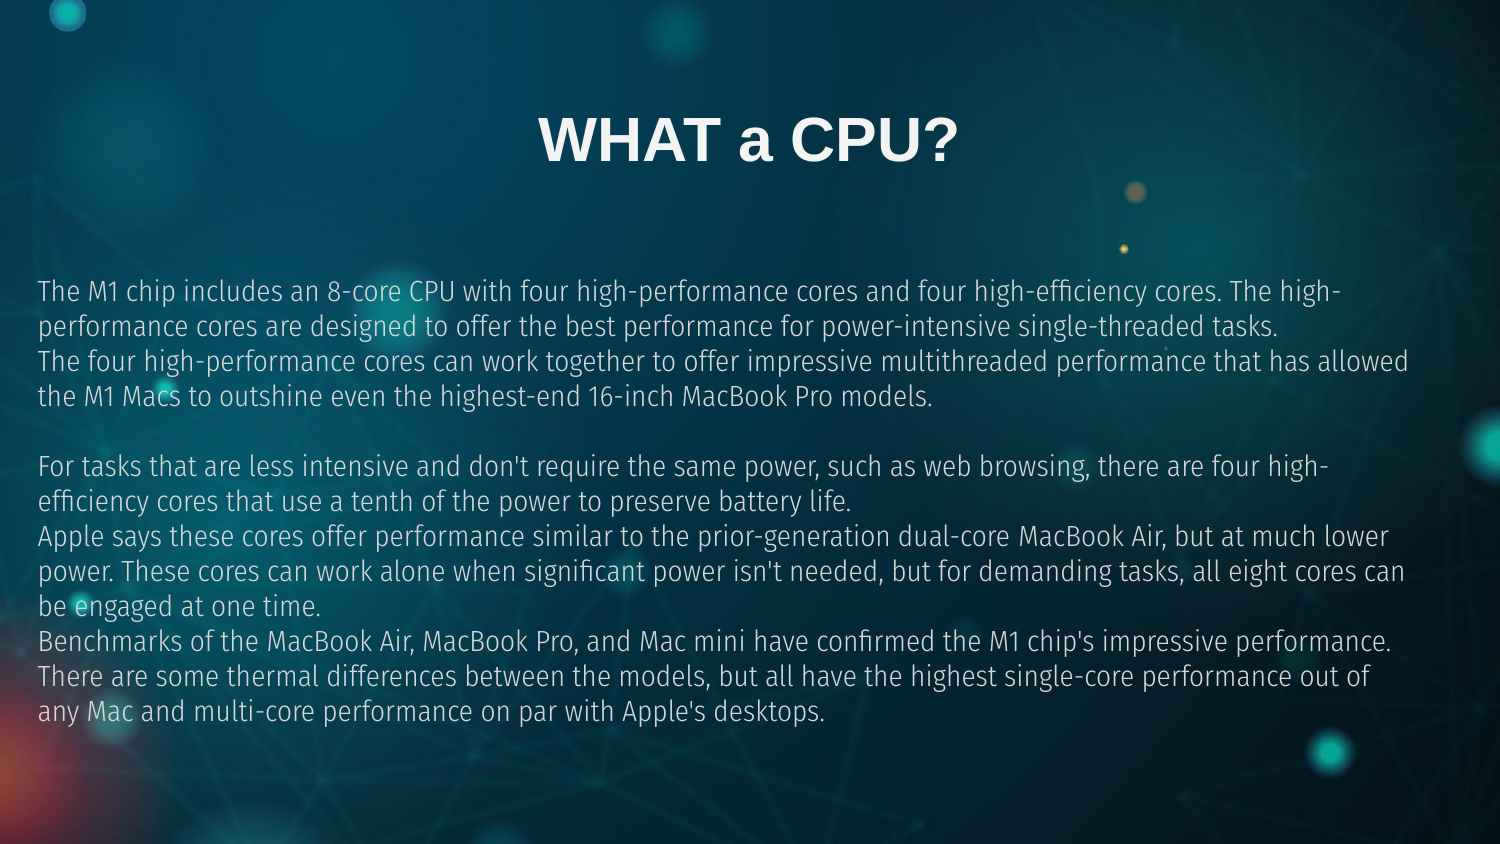

# WHAT a CPU?
The M1 chip includes an 8-core CPU with four high-performance cores and four high-efficiency cores. The high-performance cores are designed to offer the best performance for power-intensive single-threaded tasks.
The four high-performance cores can work together to offer impressive multithreaded performance that has allowed the M1 Macs to outshine even the highest-end 16-inch MacBook Pro models.

For tasks that are less intensive and don't require the same power, such as web browsing, there are four high-efficiency cores that use a tenth of the power to preserve battery life.
Apple says these cores offer performance similar to the prior-generation dual-core ‌MacBook Air‌, but at much lower power. These cores can work alone when significant power isn't needed, but for demanding tasks, all eight cores can be engaged at one time.
Benchmarks of the ‌MacBook Air‌, MacBook Pro, and ‌Mac mini‌ have confirmed the M1 chip's impressive performance. There are some thermal differences between the models, but all have the highest single-core performance out of any Mac and multi-core performance on par with Apple's desktops.